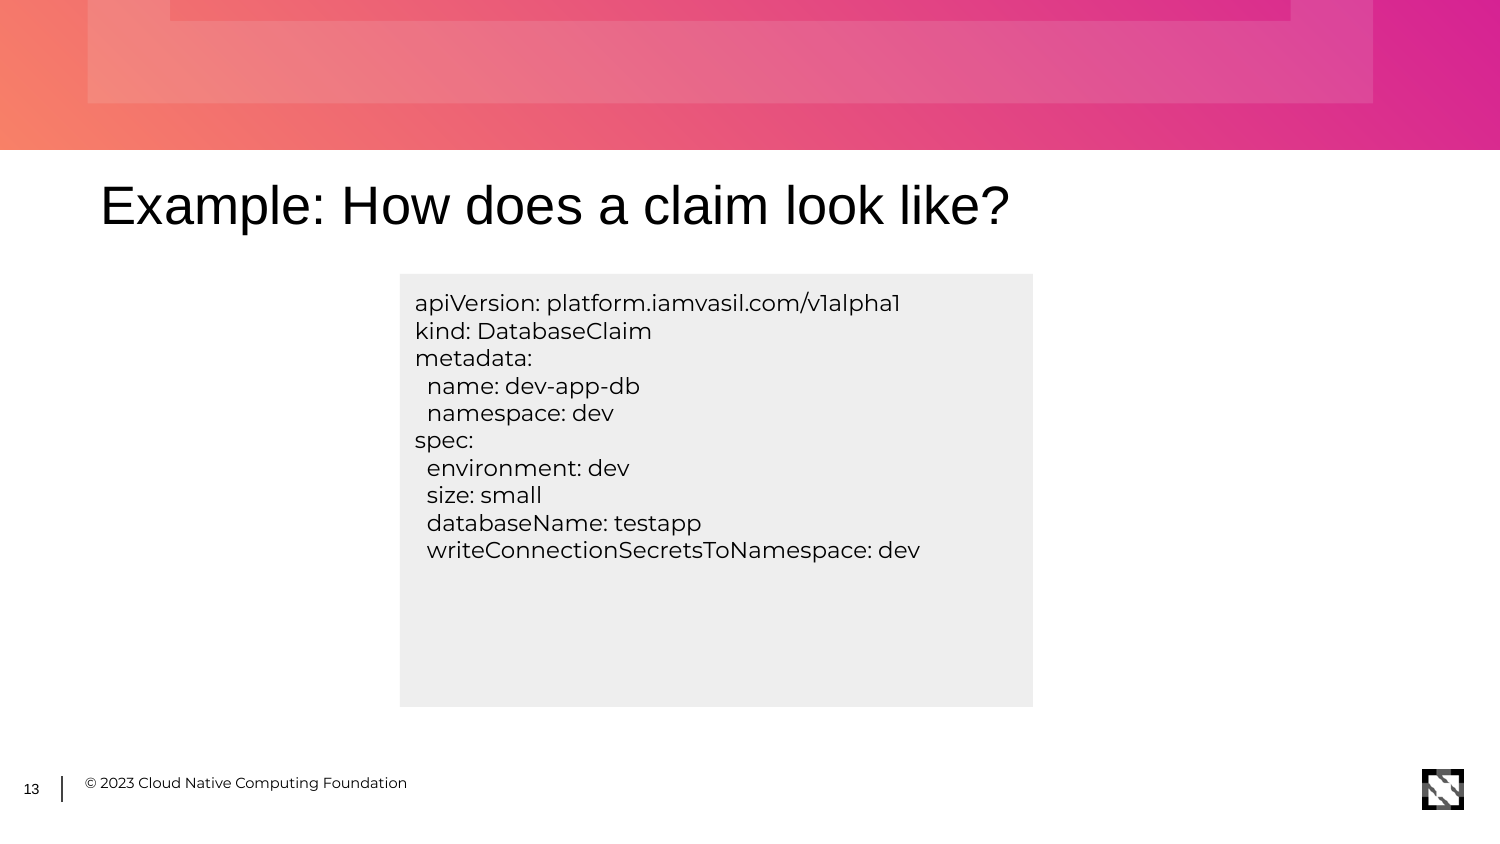

# Example: How does a claim look like?
apiVersion: platform.iamvasil.com/v1alpha1
kind: DatabaseClaim
metadata:
  name: dev-app-db
  namespace: dev
spec:
  environment: dev
  size: small
  databaseName: testapp
  writeConnectionSecretsToNamespace: dev